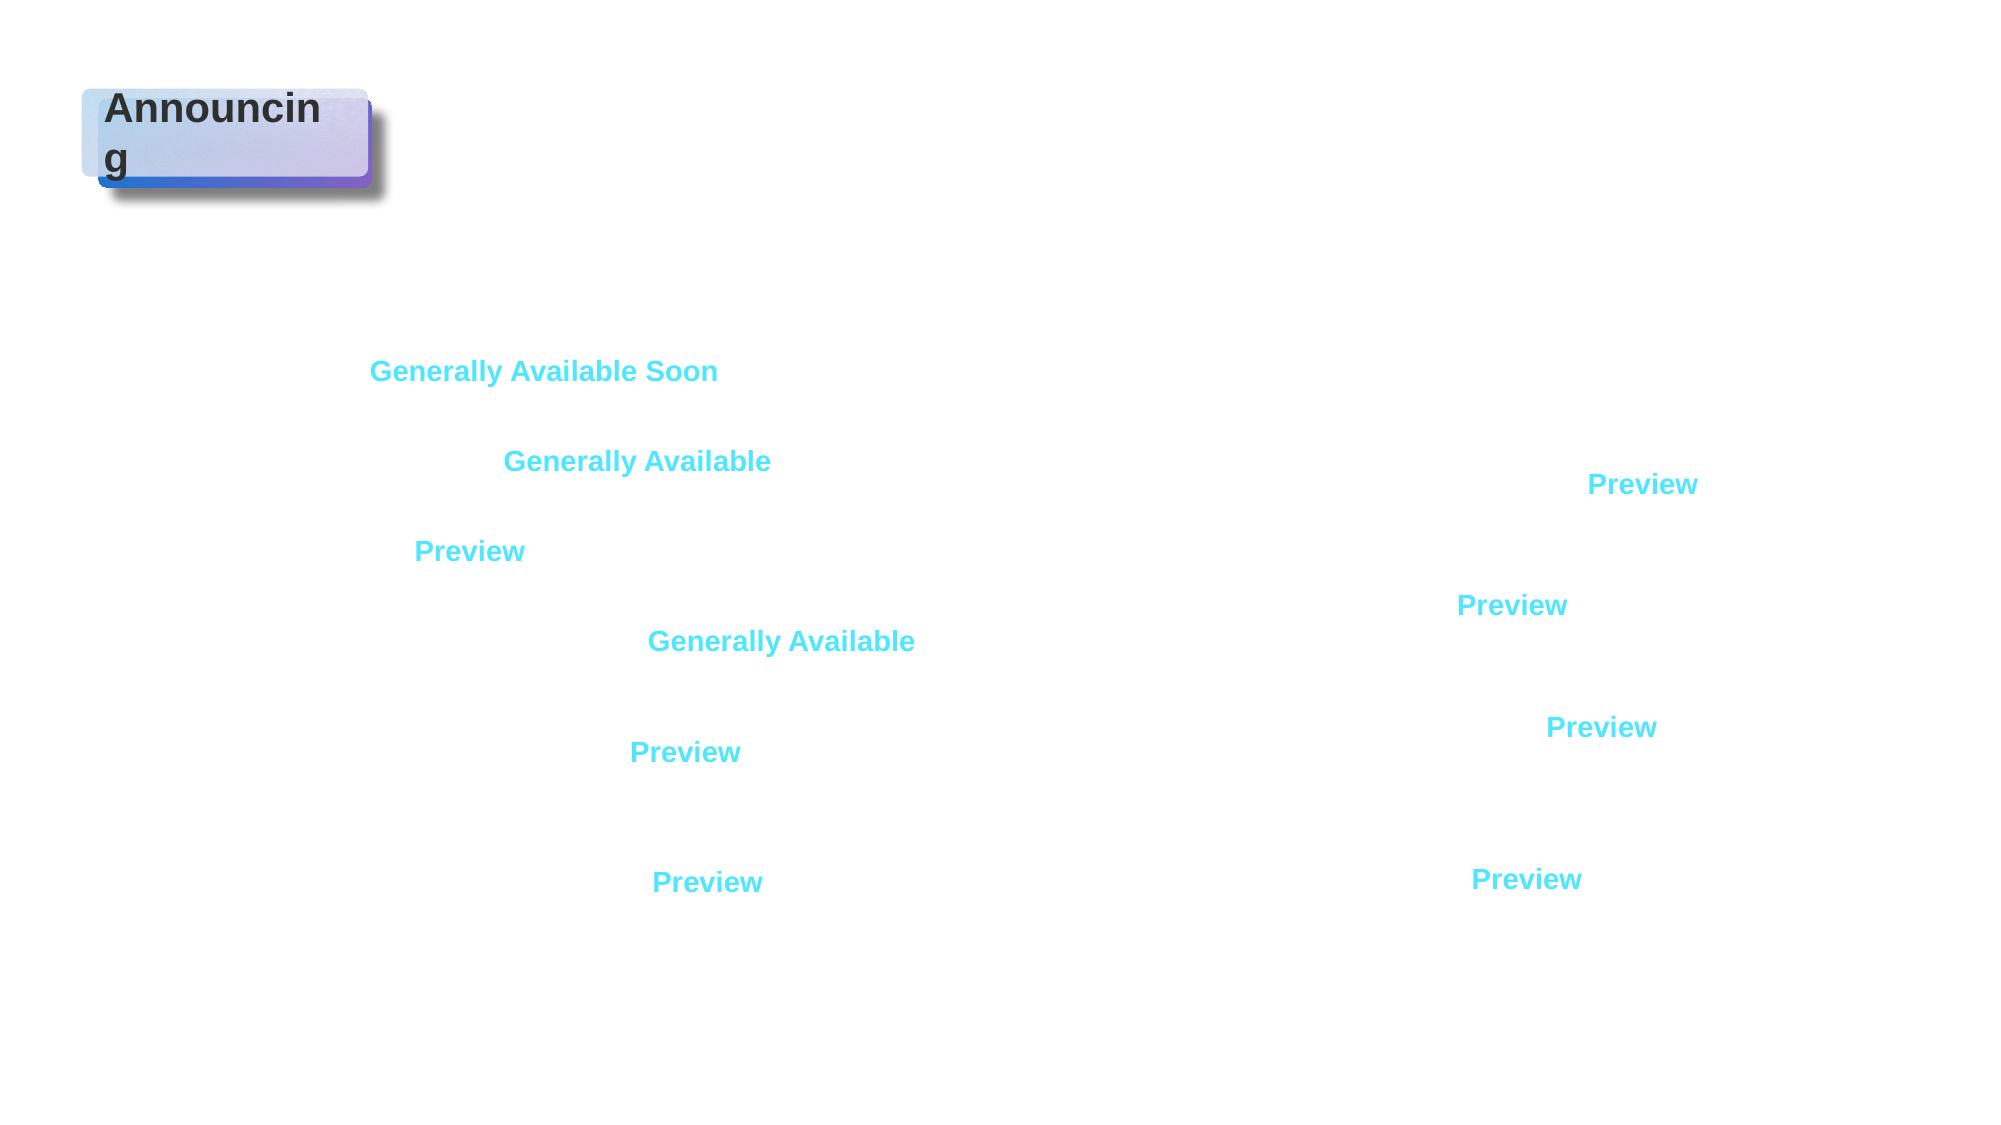

05.04
Announcing

Azure Machine Learning
Generally Available Soon
Arc support
Automated ML new features
Support for natural language
processing and image tasks
Generation of model
training codes
Enhancements for product
integration and MLOps
Generally Available
Managed endpoints
Preview
Preview
Python SDK v2
Preview
Generally Available
Command Line Interface v2
Preview
Custom reusable
components (in pipelines)
Preview
Integration with
RStudio Workbench
Responsible AI Dashboard
& Responsible AI Scorecard
Preview
Preview